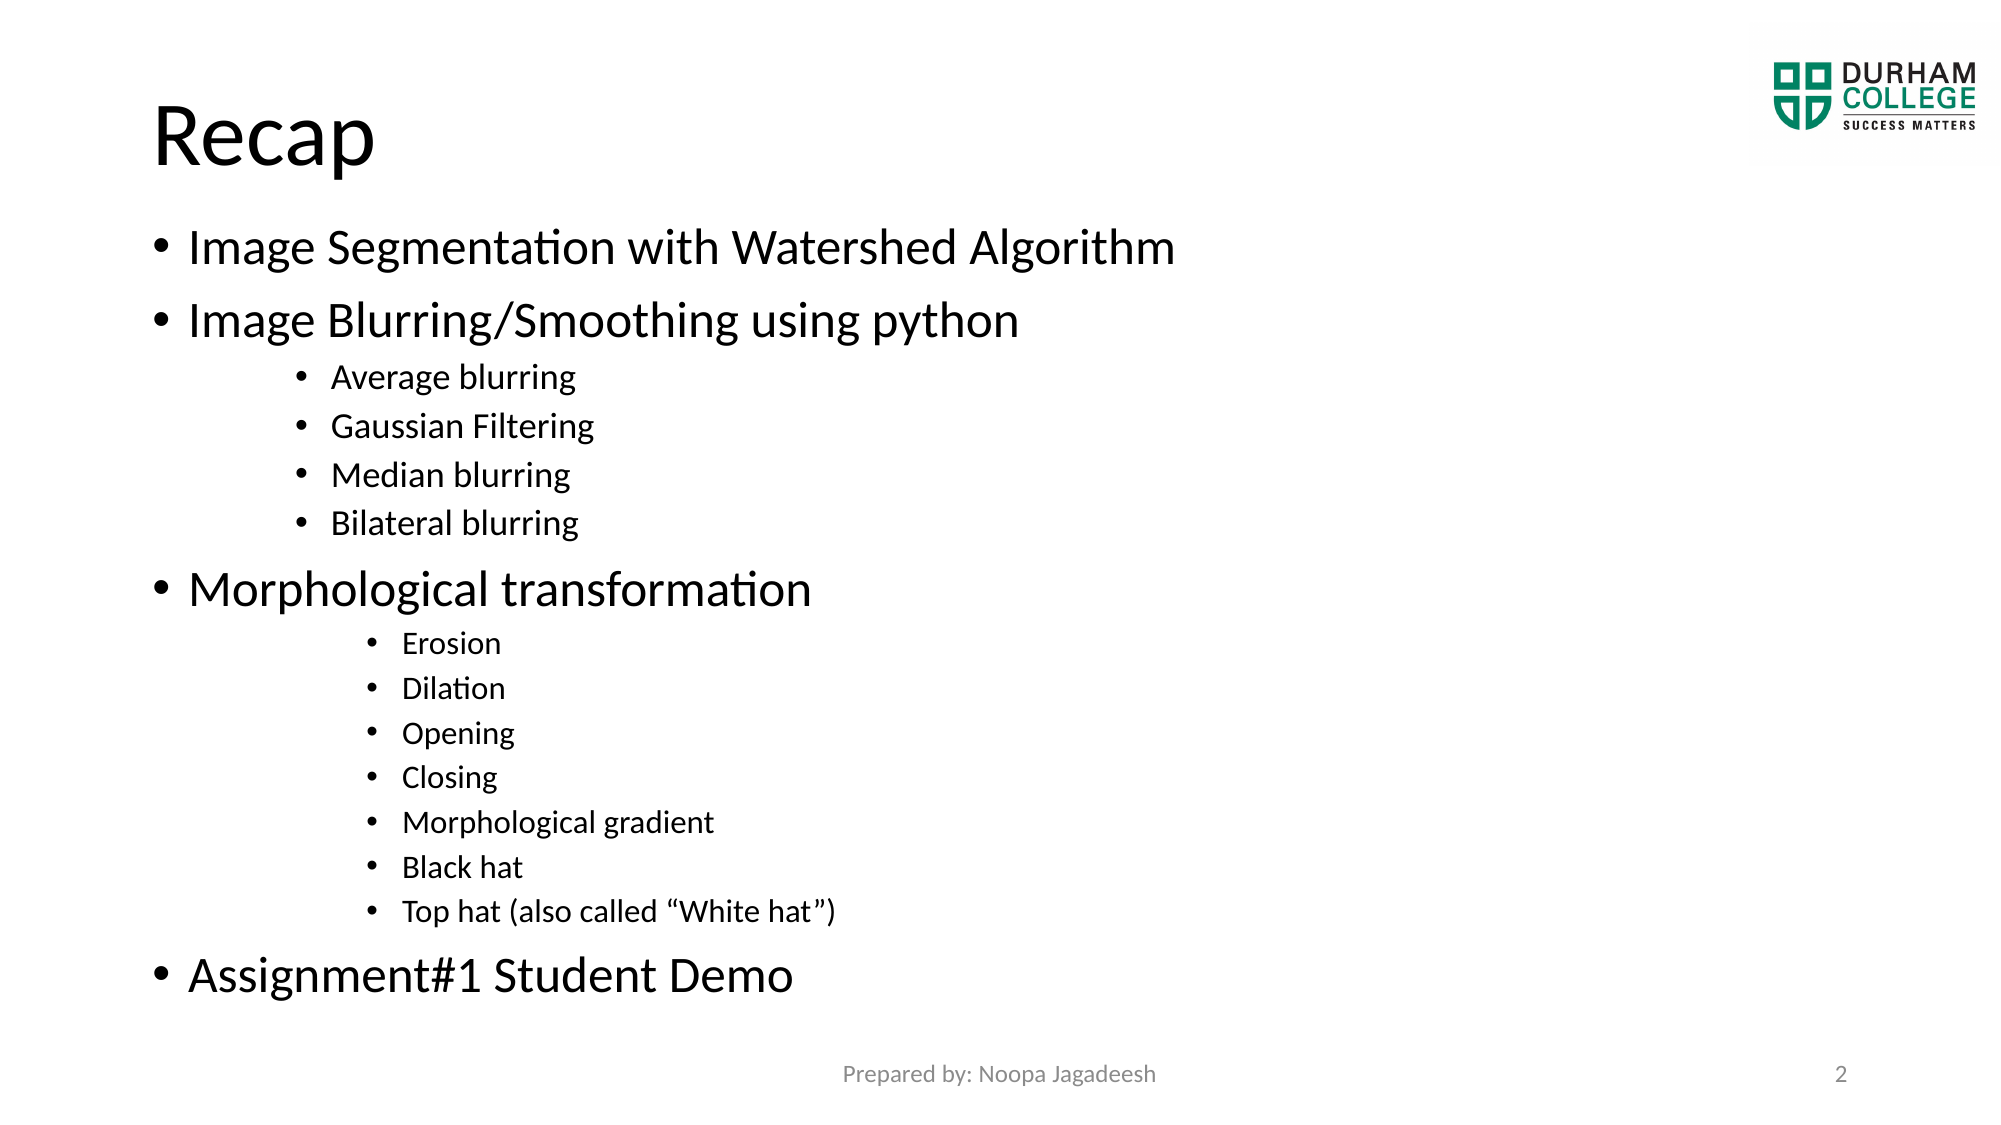

# Recap
Image Segmentation with Watershed Algorithm
Image Blurring/Smoothing using python
Average blurring
Gaussian Filtering
Median blurring
Bilateral blurring
Morphological transformation
Erosion
Dilation
Opening
Closing
Morphological gradient
Black hat
Top hat (also called “White hat”)
Assignment#1 Student Demo

Prepared by: Noopa Jagadeesh

2